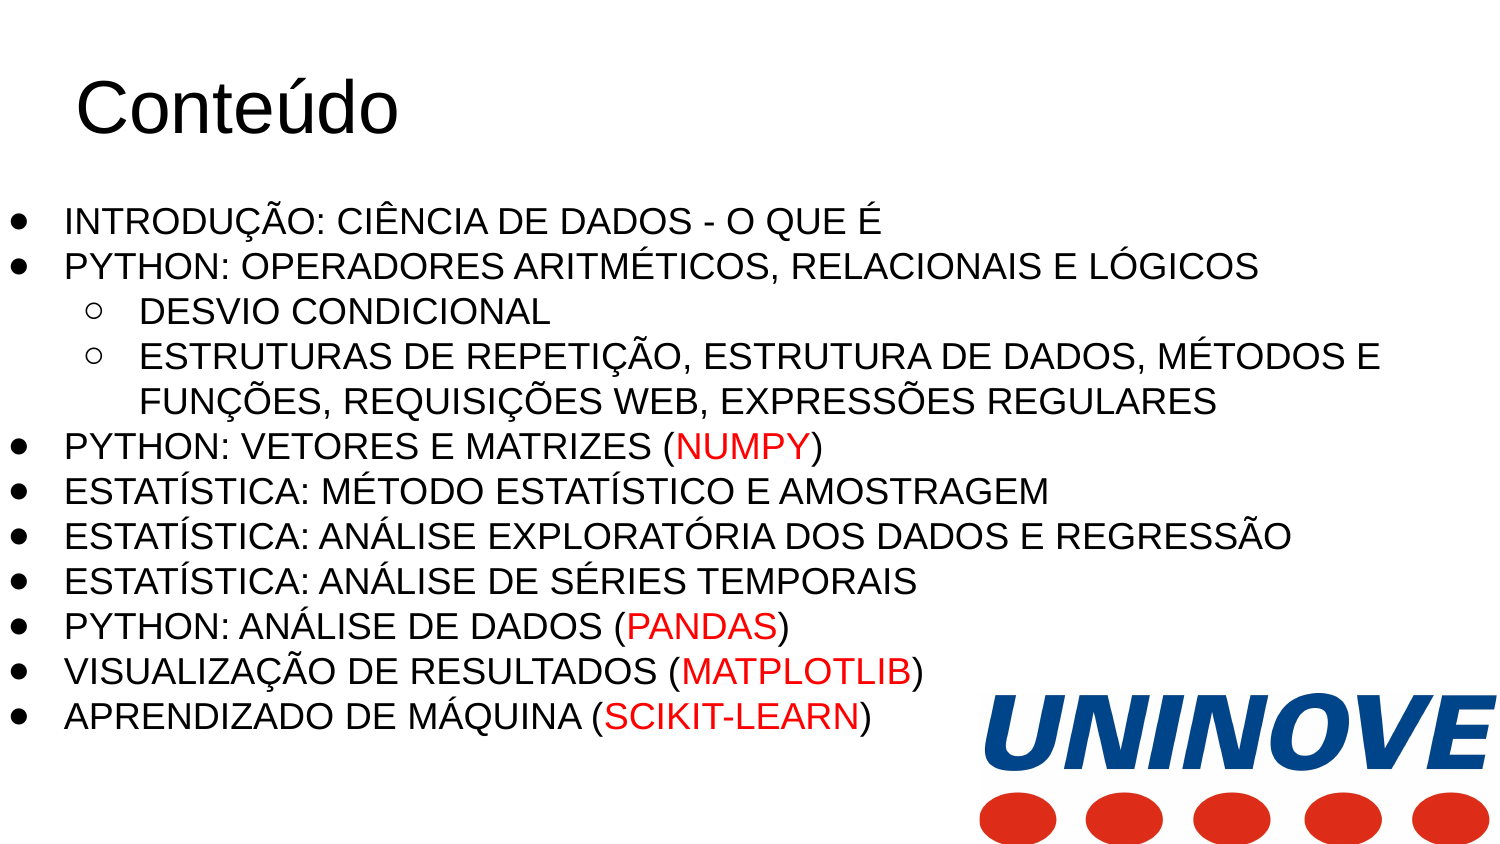

# Conteúdo
INTRODUÇÃO: CIÊNCIA DE DADOS - O QUE É
PYTHON: OPERADORES ARITMÉTICOS, RELACIONAIS E LÓGICOS
DESVIO CONDICIONAL
ESTRUTURAS DE REPETIÇÃO, ESTRUTURA DE DADOS, MÉTODOS E FUNÇÕES, REQUISIÇÕES WEB, EXPRESSÕES REGULARES
PYTHON: VETORES E MATRIZES (NUMPY)
ESTATÍSTICA: MÉTODO ESTATÍSTICO E AMOSTRAGEM
ESTATÍSTICA: ANÁLISE EXPLORATÓRIA DOS DADOS E REGRESSÃO
ESTATÍSTICA: ANÁLISE DE SÉRIES TEMPORAIS
PYTHON: ANÁLISE DE DADOS (PANDAS)
VISUALIZAÇÃO DE RESULTADOS (MATPLOTLIB)
APRENDIZADO DE MÁQUINA (SCIKIT-LEARN)